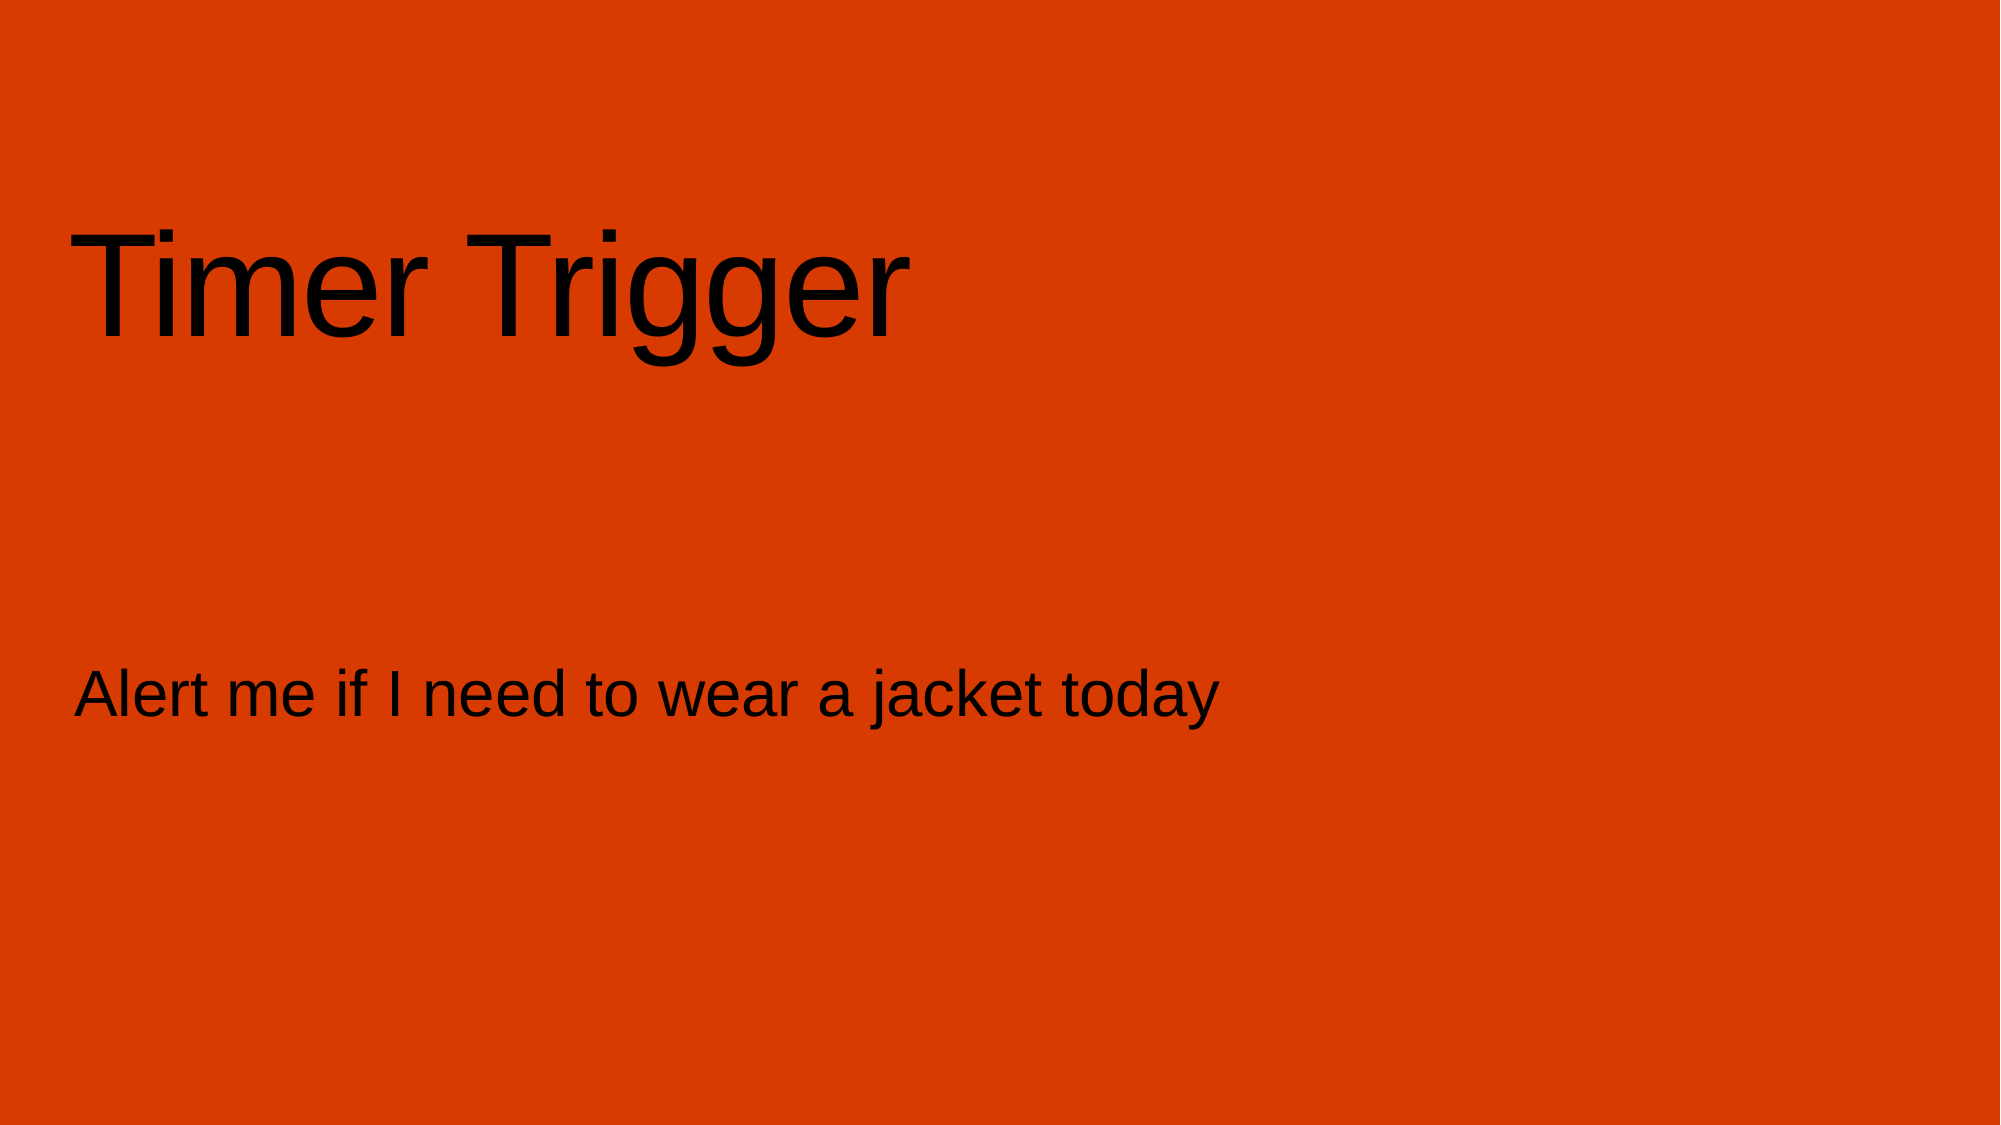

# Timer Trigger
Alert me if I need to wear a jacket today